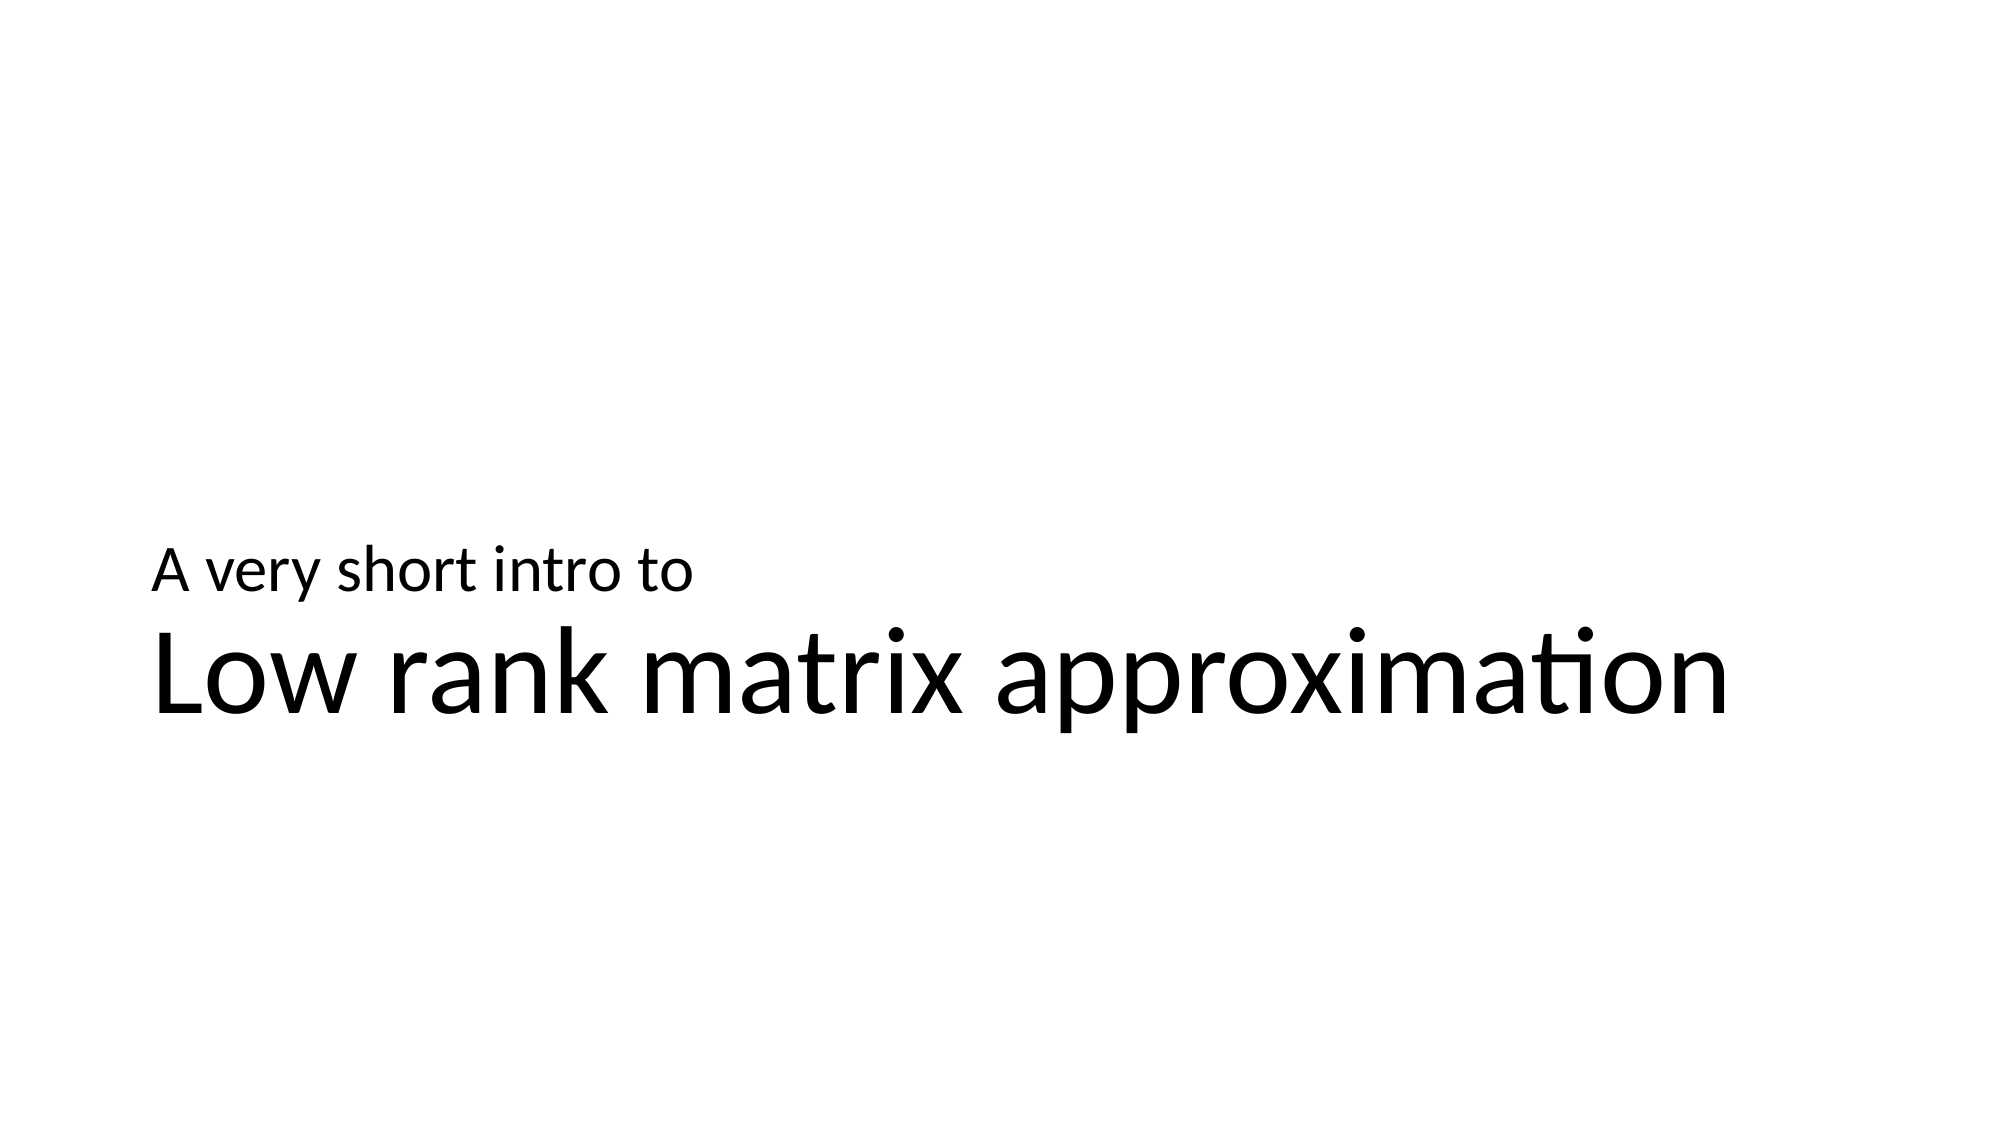

# A very short intro to Low rank matrix approximation